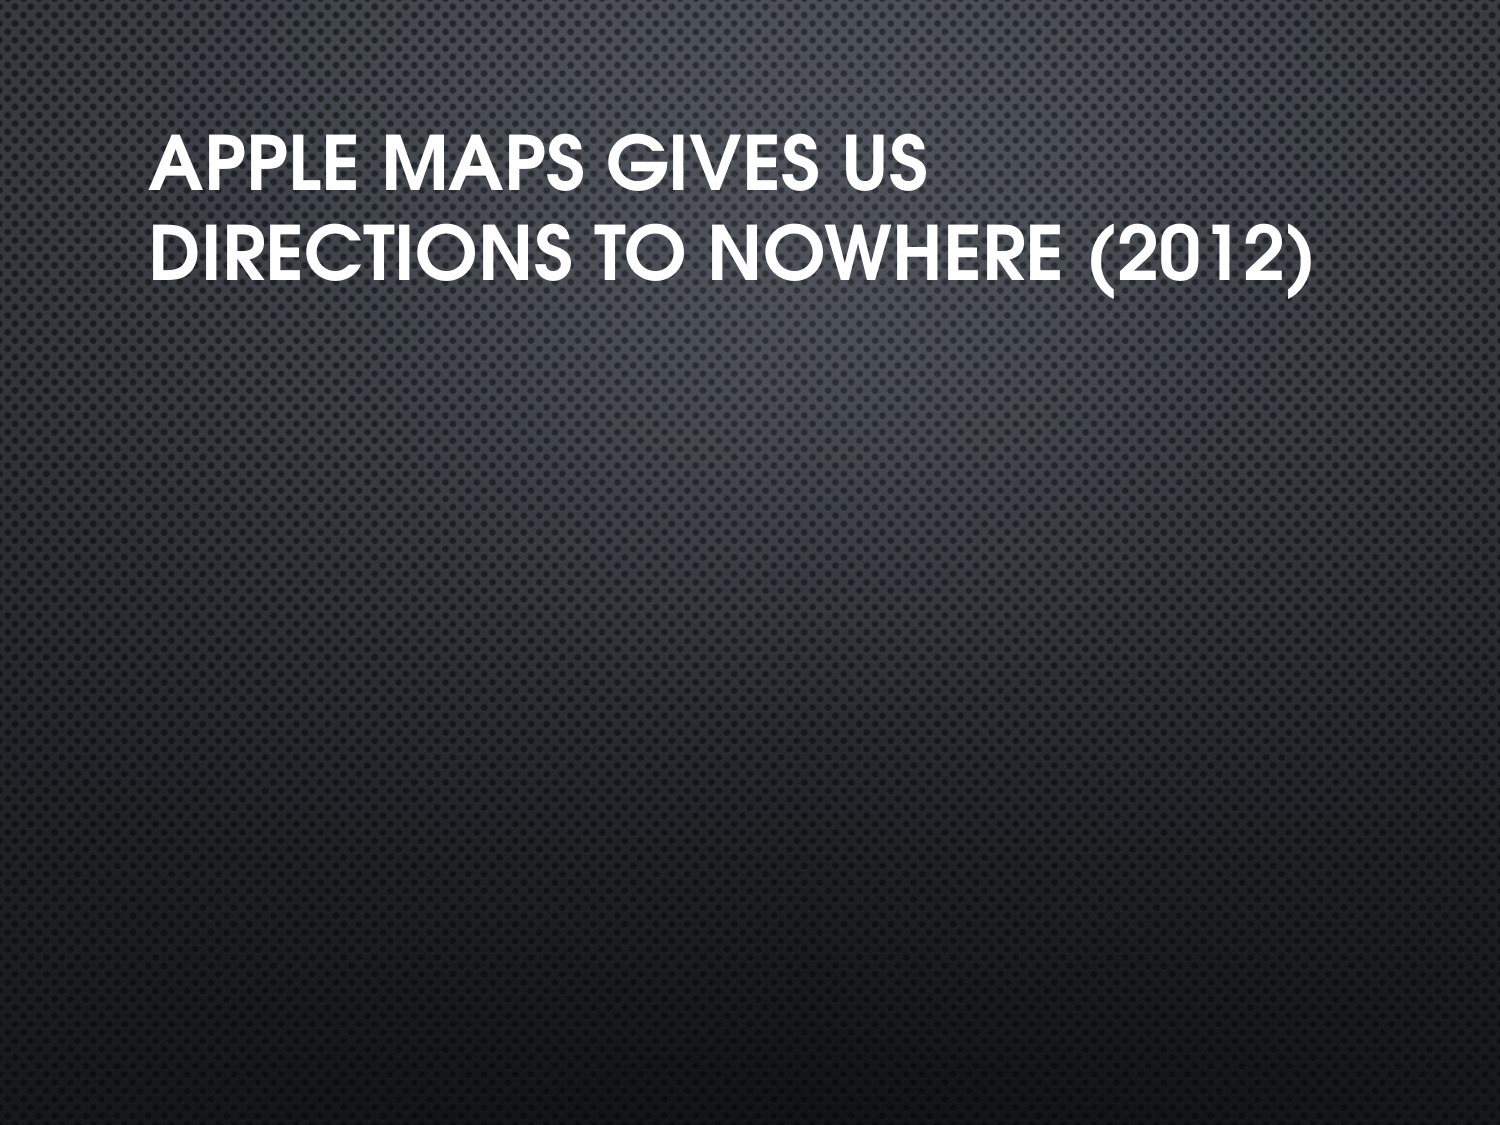

Apple Maps gives us directions to nowhere (2012)